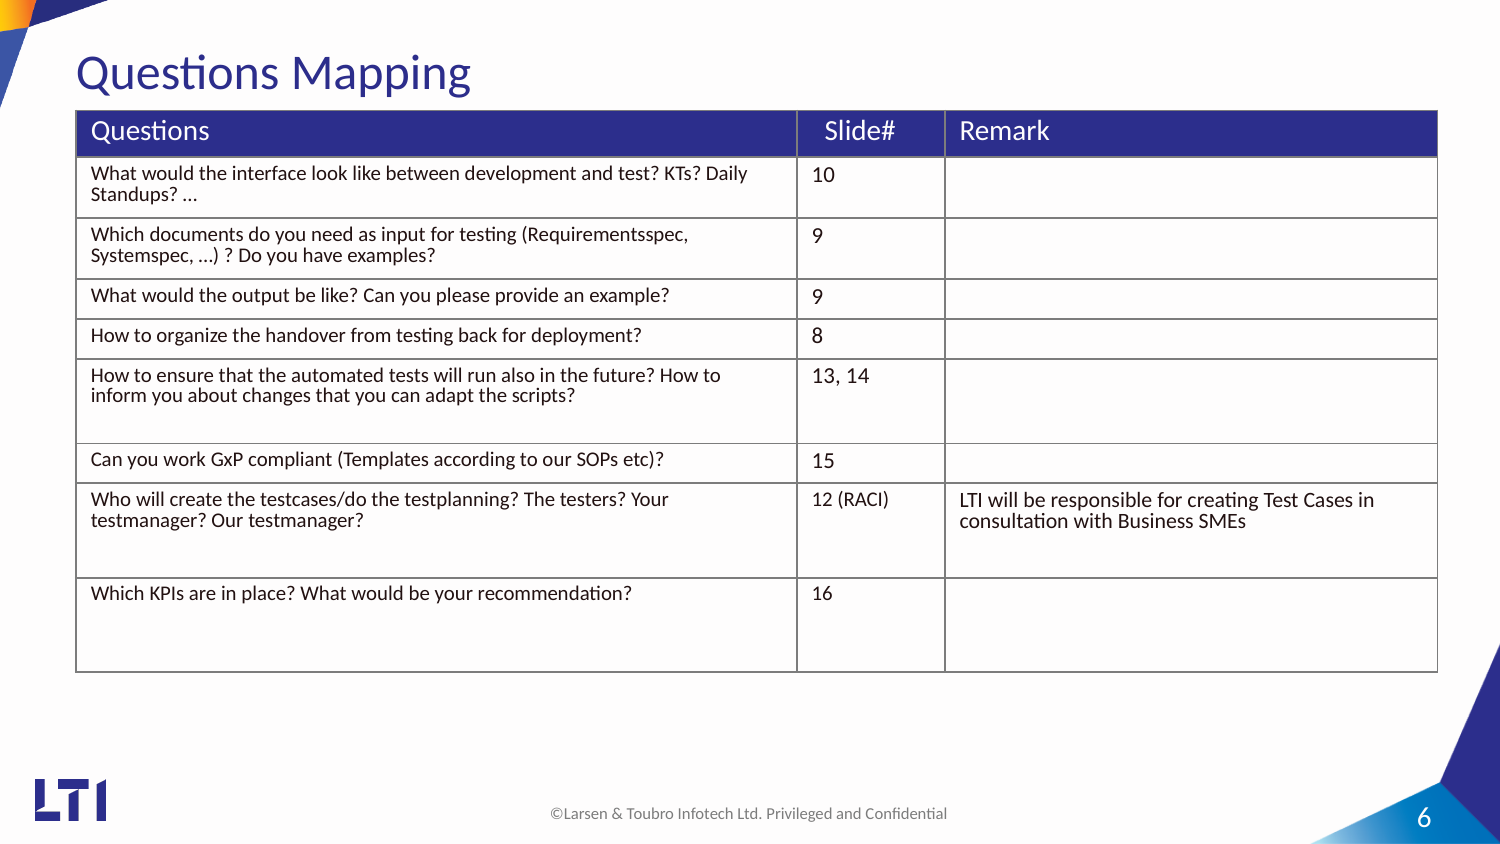

# Questions Mapping
| Questions | Slide# | Remark |
| --- | --- | --- |
| What would the interface look like between development and test? KTs? Daily Standups? … | 10 |  |
| Which documents do you need as input for testing (Requirementsspec, Systemspec, …) ? Do you have examples? | 9 |  |
| What would the output be like? Can you please provide an example? | 9 |  |
| How to organize the handover from testing back for deployment? | 8 |  |
| How to ensure that the automated tests will run also in the future? How to inform you about changes that you can adapt the scripts? | 13, 14 |  |
| Can you work GxP compliant (Templates according to our SOPs etc)? | 15 |  |
| Who will create the testcases/do the testplanning? The testers? Your testmanager? Our testmanager? | 12 (RACI) | LTI will be responsible for creating Test Cases in consultation with Business SMEs |
| Which KPIs are in place? What would be your recommendation? | 16 |  |